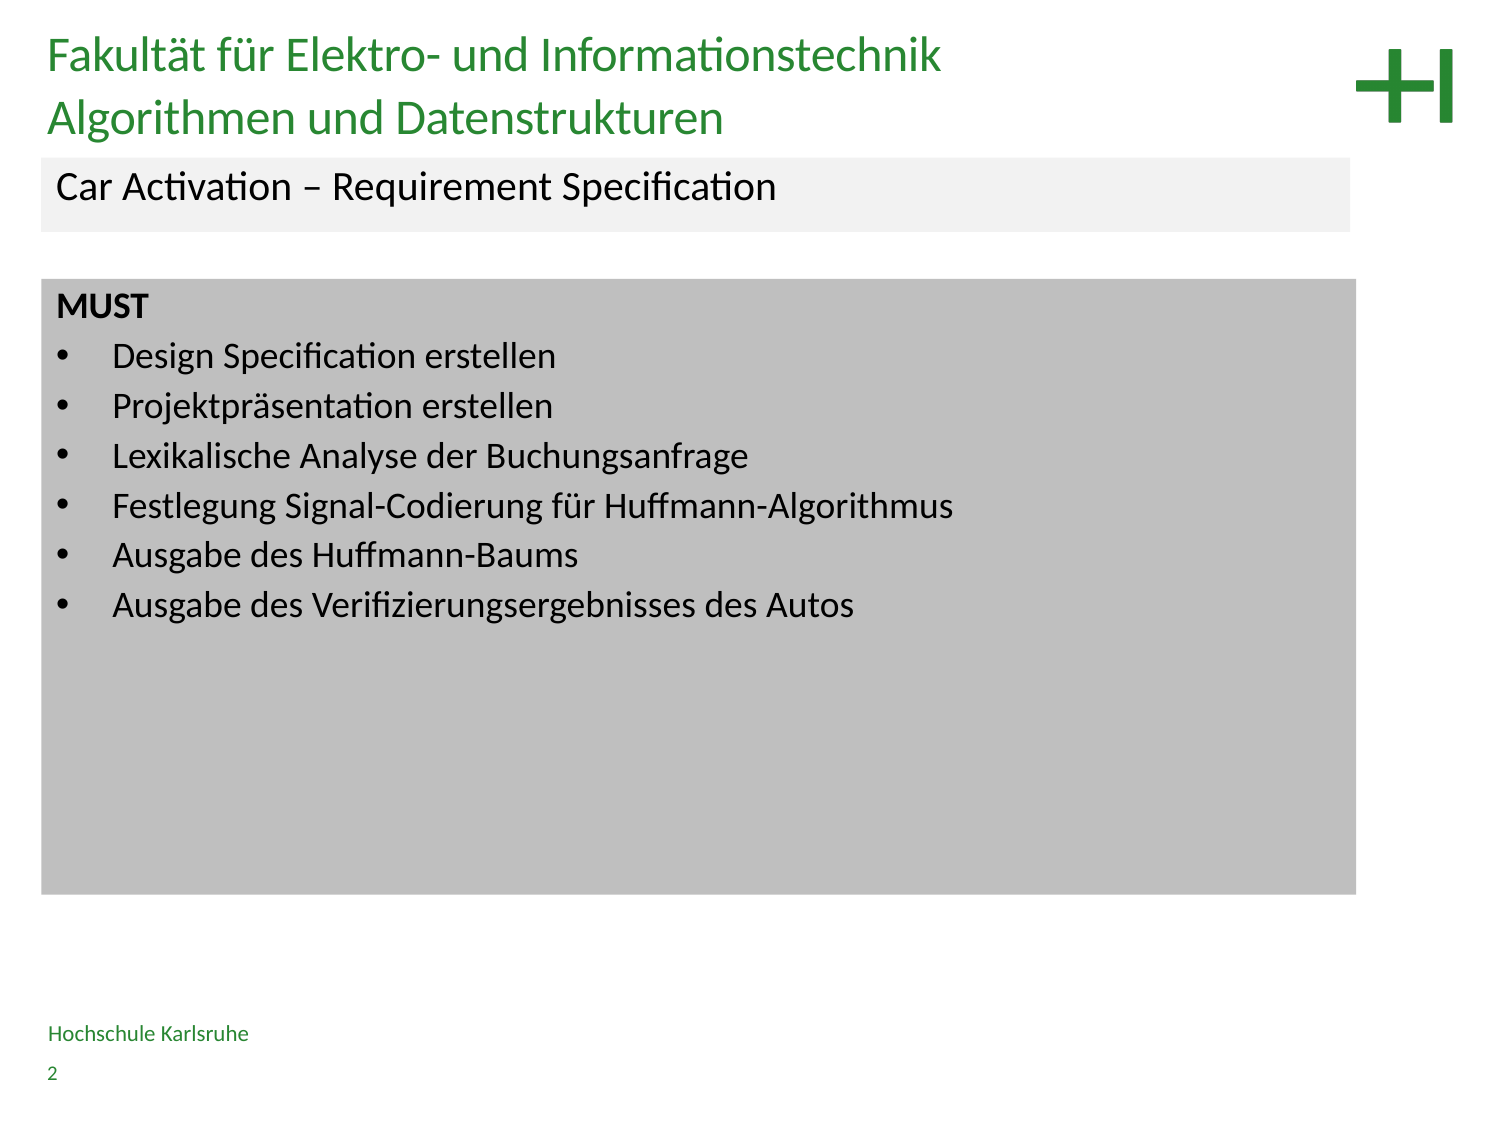

Fakultät für Elektro- und Informationstechnik
Algorithmen und Datenstrukturen
Car Activation – Requirement Specification
MUST
Design Specification erstellen
Projektpräsentation erstellen
Lexikalische Analyse der Buchungsanfrage
Festlegung Signal-Codierung für Huffmann-Algorithmus
Ausgabe des Huffmann-Baums
Ausgabe des Verifizierungsergebnisses des Autos

Hochschule Karlsruhe
2